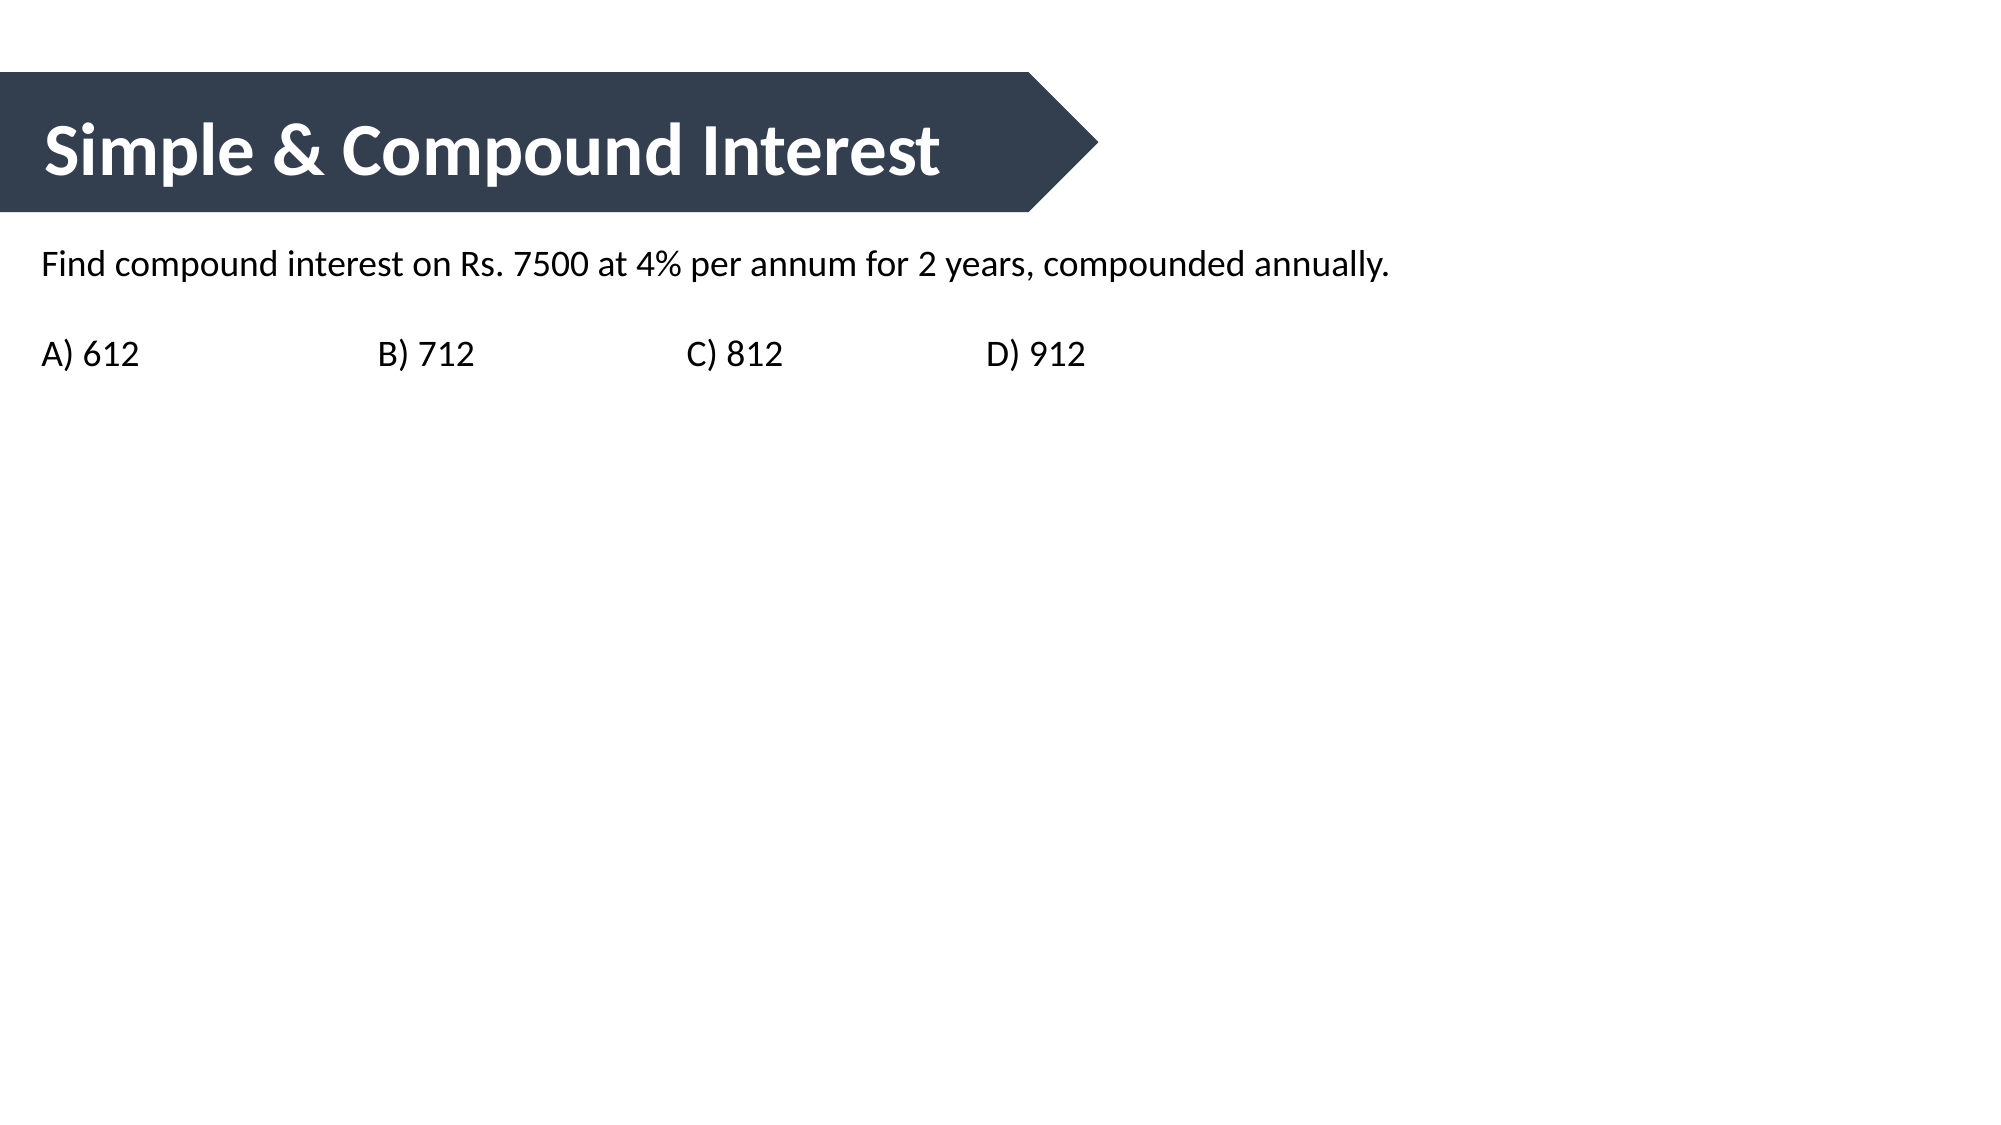

Simple & Compound Interest
Find compound interest on Rs. 7500 at 4% per annum for 2 years, compounded annually.

A) 612	                      B) 712                         C) 812	                       D) 912